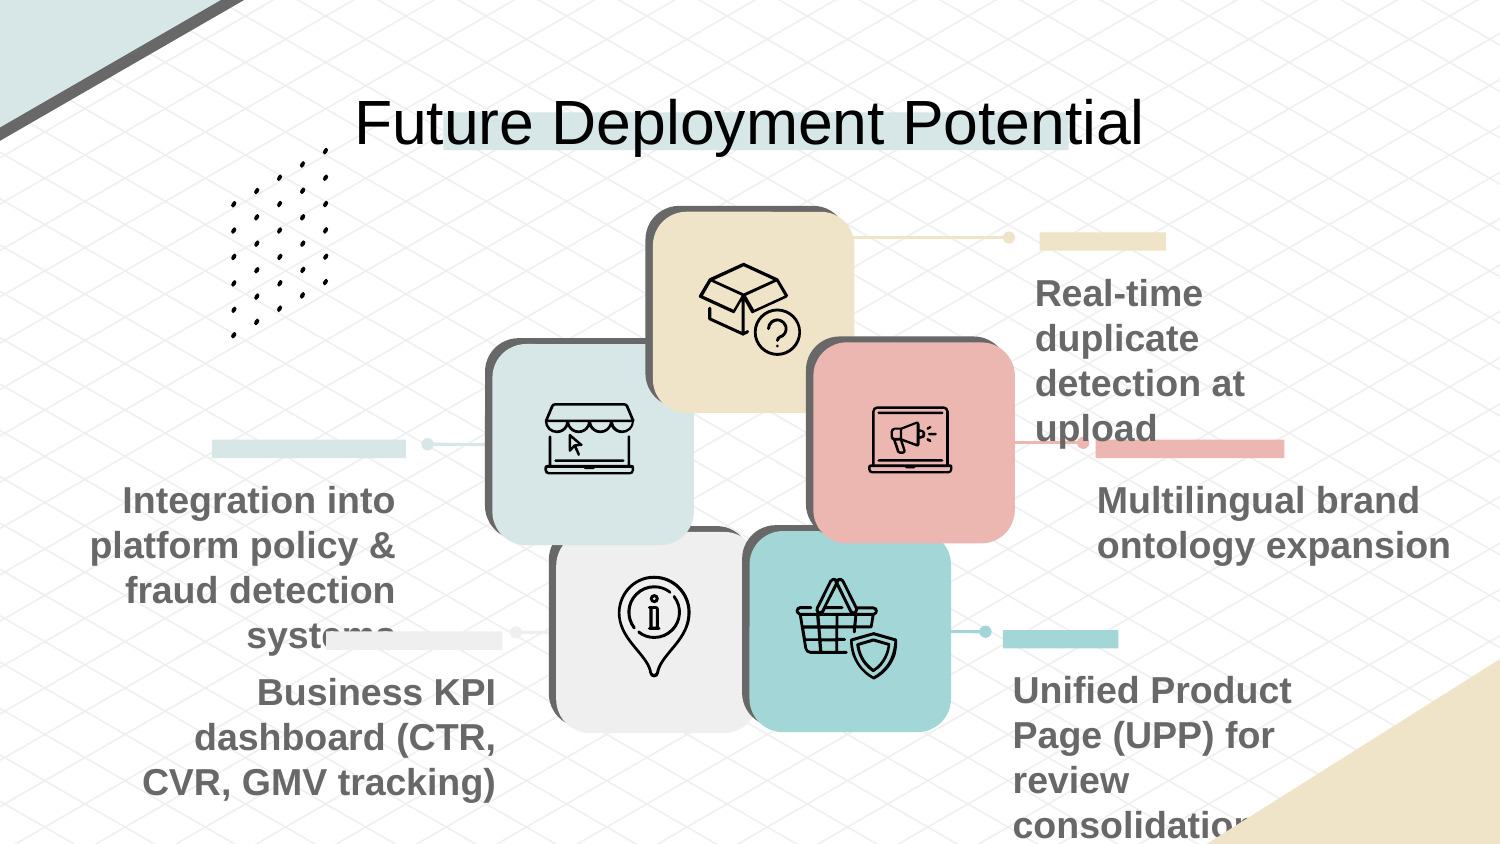

# Future Deployment Potential

Real-time duplicate detection at upload

Integration into platform policy & fraud detection systems
Multilingual brand ontology expansion

Unified Product Page (UPP) for review consolidation
Business KPI dashboard (CTR, CVR, GMV tracking)